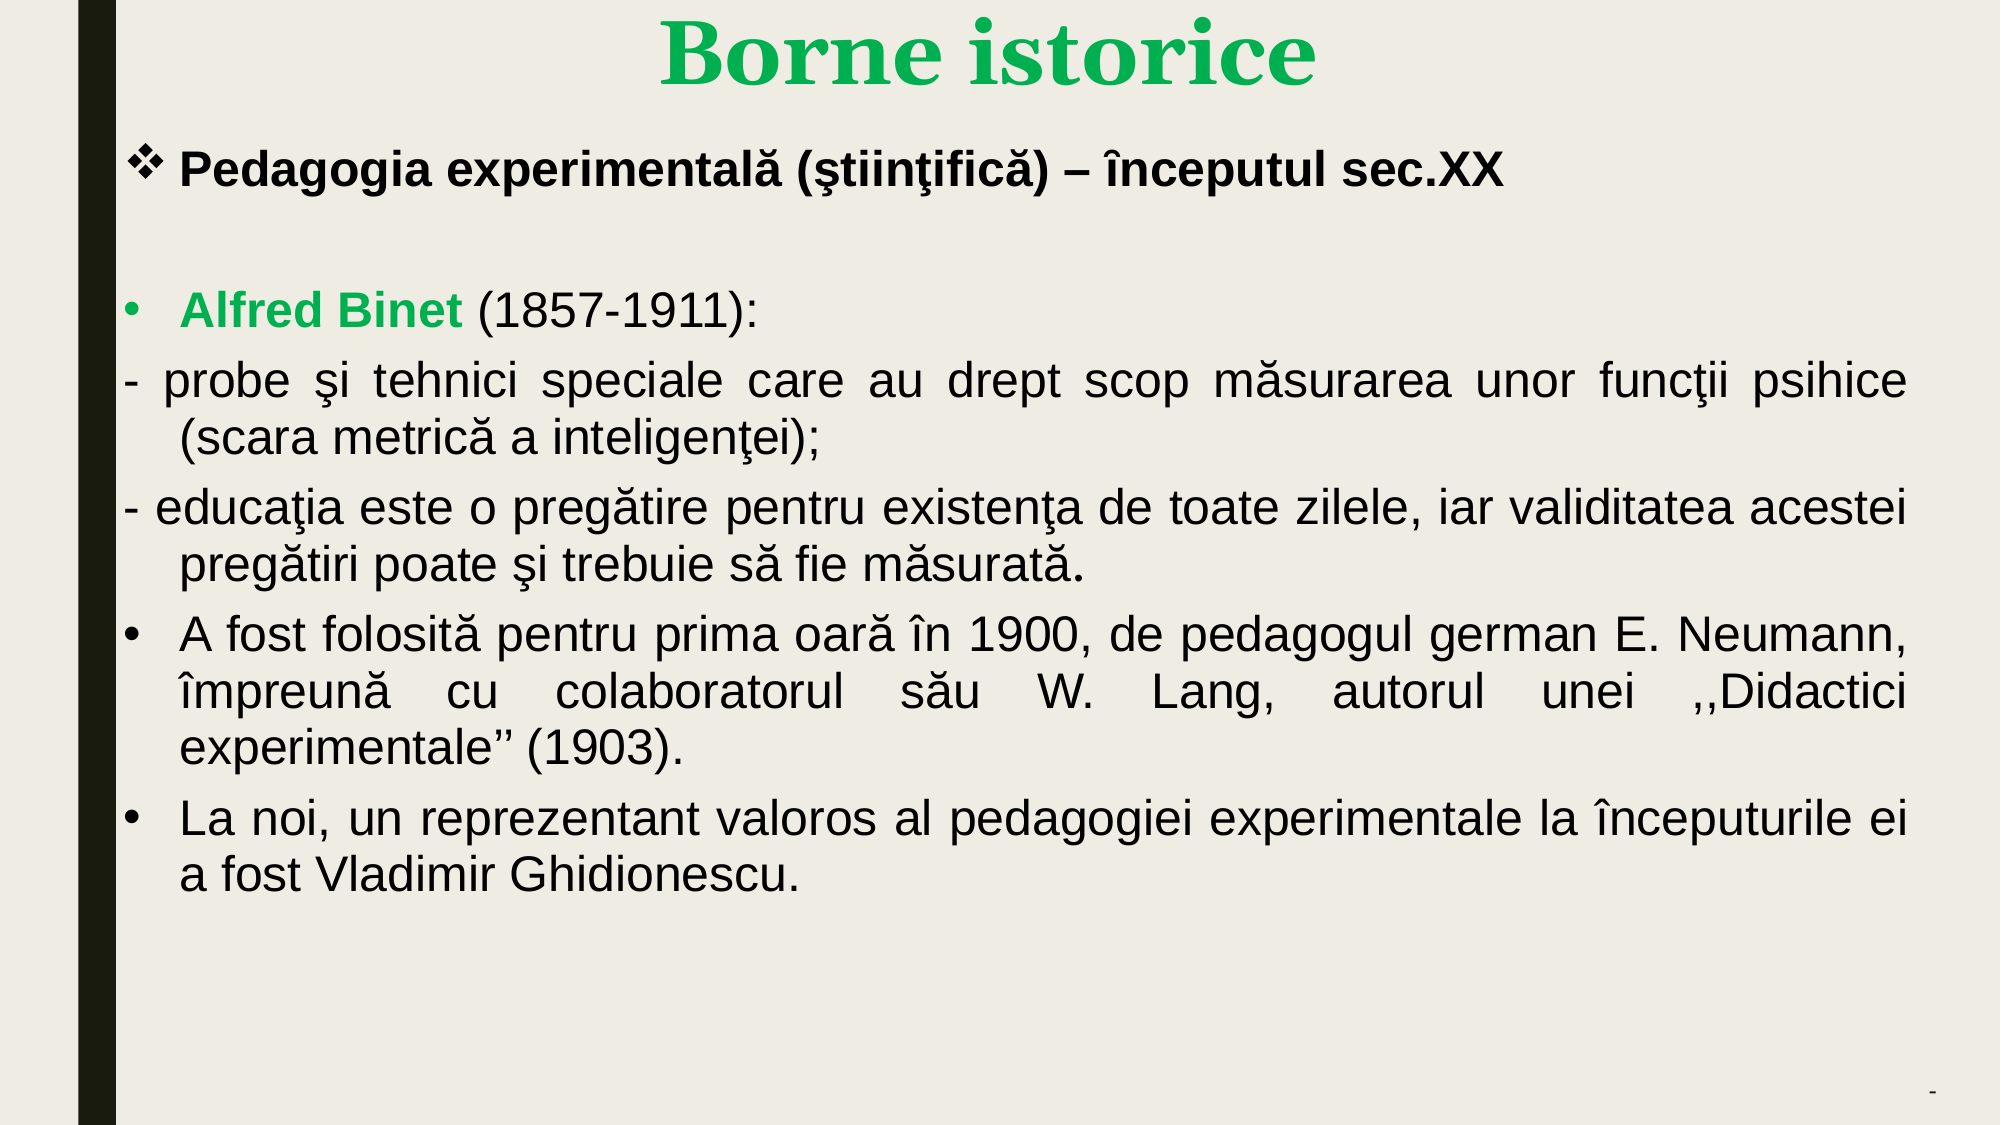

# Borne istorice
Pedagogia experimentală (ştiinţifică) – ȋnceputul sec.XX

Alfred Binet (1857-1911):
- probe şi tehnici speciale care au drept scop măsurarea unor funcţii psihice (scara metrică a inteligenţei);
- educaţia este o pregătire pentru existenţa de toate zilele, iar validitatea acestei pregătiri poate şi trebuie să fie măsurată.
A fost folosită pentru prima oară în 1900, de pedagogul german E. Neumann, împreună cu colaboratorul său W. Lang, autorul unei ,,Didactici experimentale’’ (1903).
La noi, un reprezentant valoros al pedagogiei experimentale la începuturile ei a fost Vladimir Ghidionescu.

-